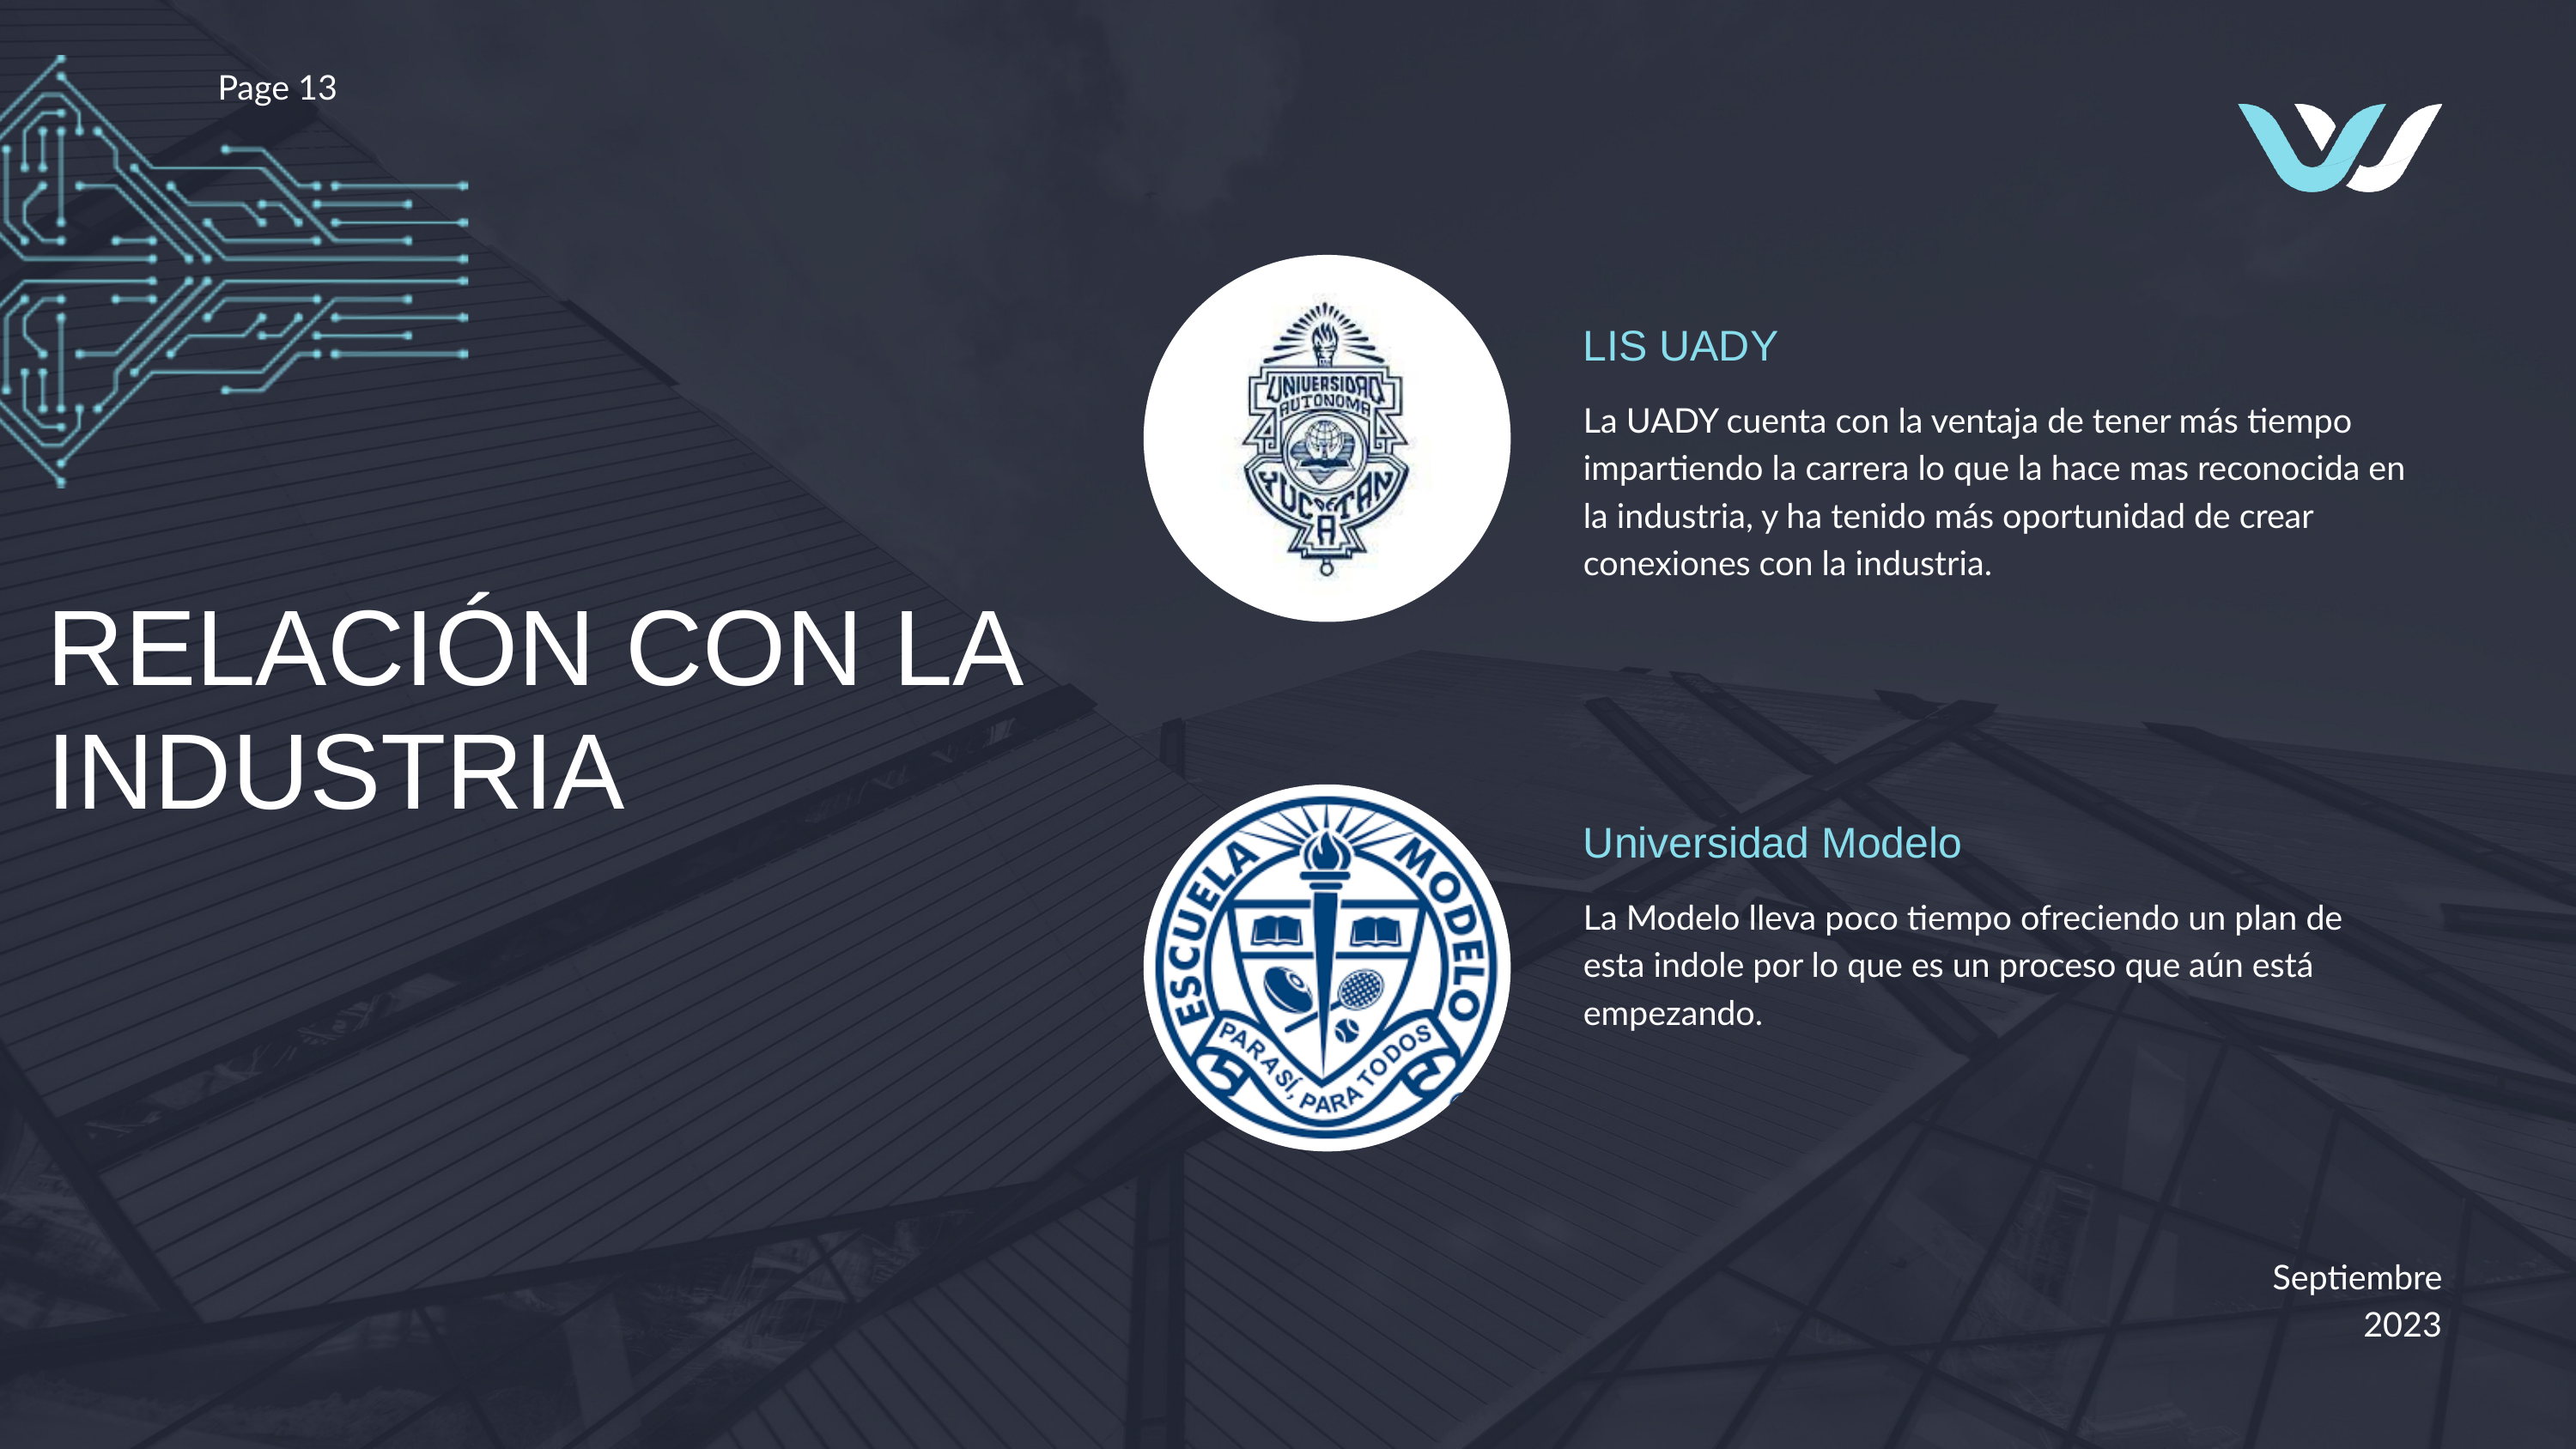

Page 13

LIS UADY
La UADY cuenta con la ventaja de tener más tiempo impartiendo la carrera lo que la hace mas reconocida en la industria, y ha tenido más oportunidad de crear conexiones con la industria.
RELACIÓN CON LA INDUSTRIA

Universidad Modelo
La Modelo lleva poco tiempo ofreciendo un plan de esta indole por lo que es un proceso que aún está empezando.
Septiembre
2023